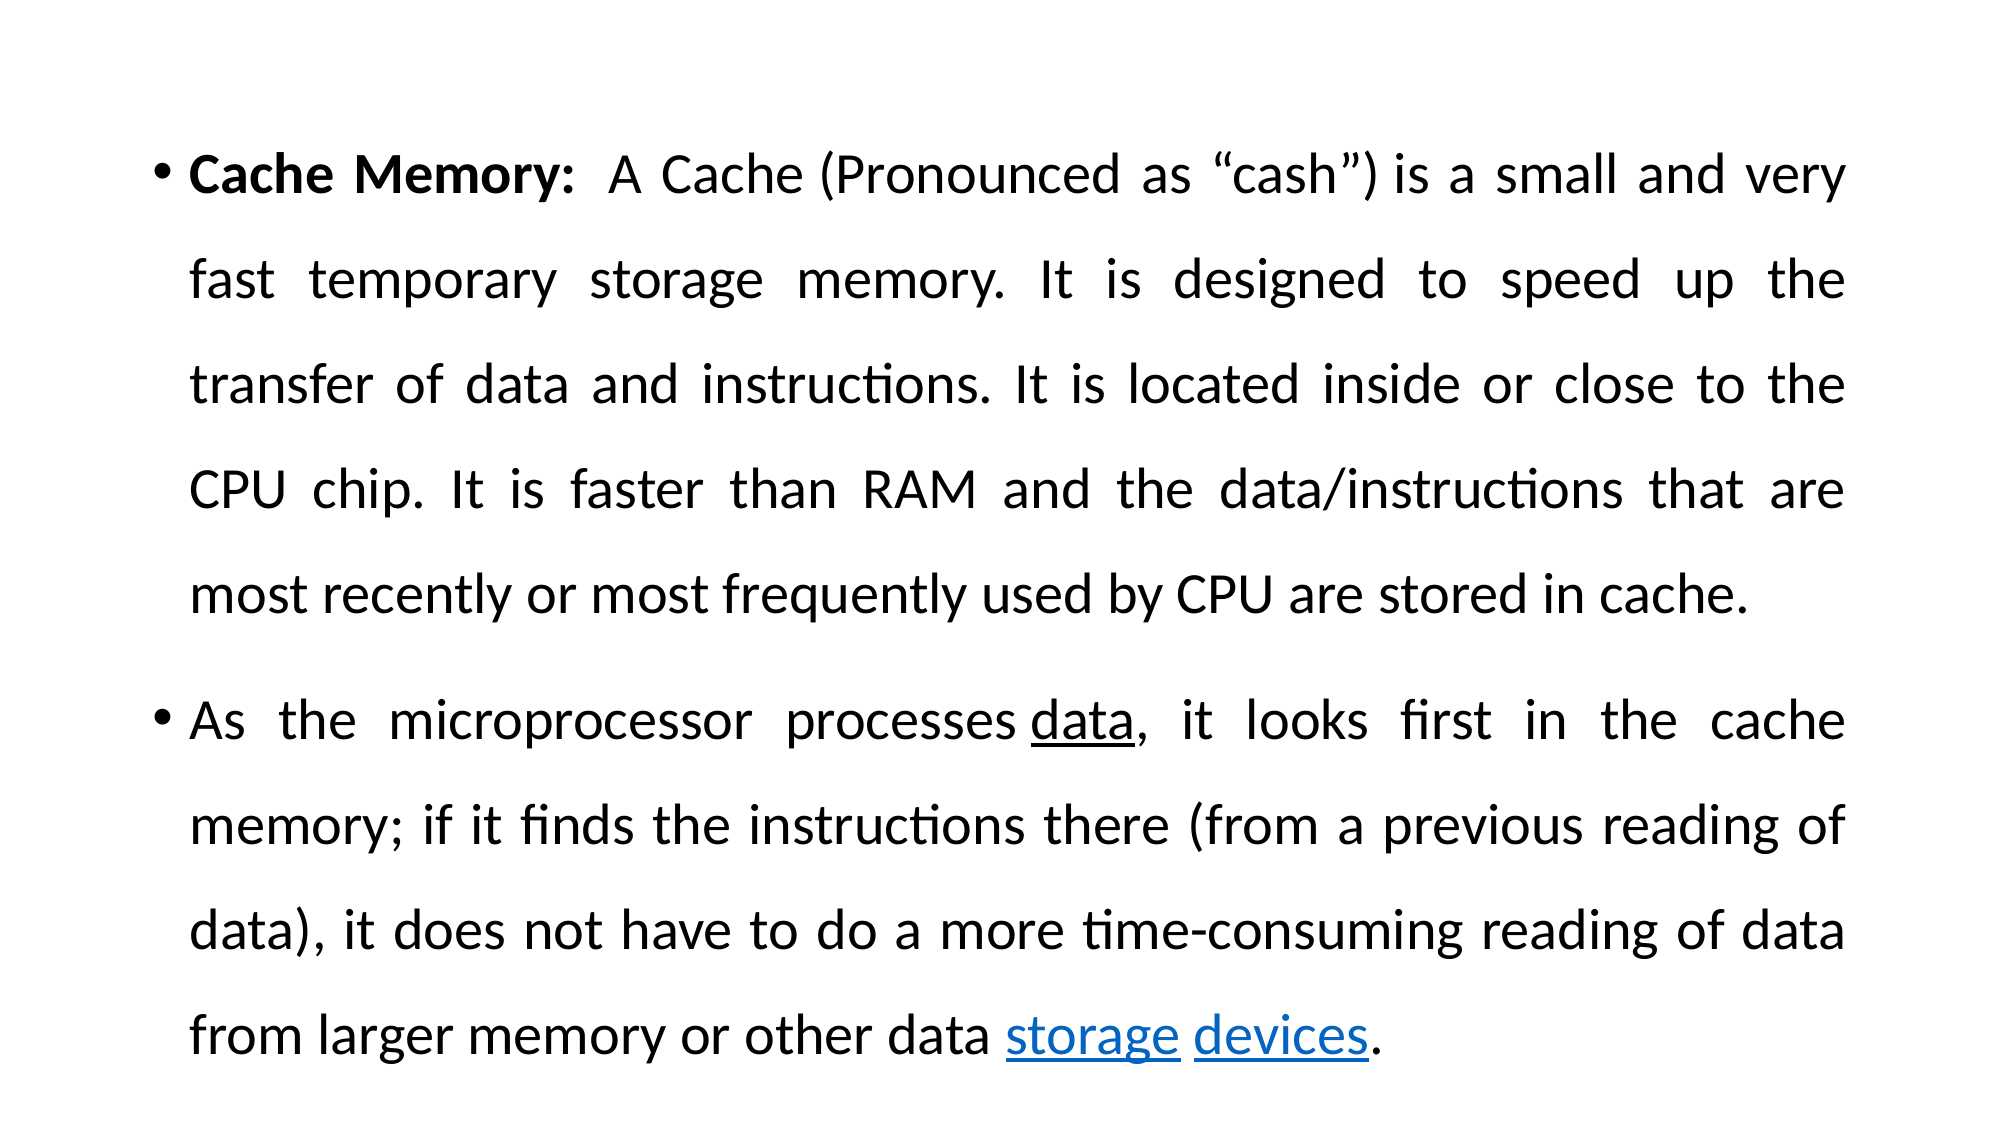

Cache Memory:  A Cache (Pronounced as “cash”) is a small and very fast temporary storage memory. It is designed to speed up the transfer of data and instructions. It is located inside or close to the CPU chip. It is faster than RAM and the data/instructions that are most recently or most frequently used by CPU are stored in cache.
As the microprocessor processes data, it looks first in the cache memory; if it finds the instructions there (from a previous reading of data), it does not have to do a more time-consuming reading of data from larger memory or other data storage devices.